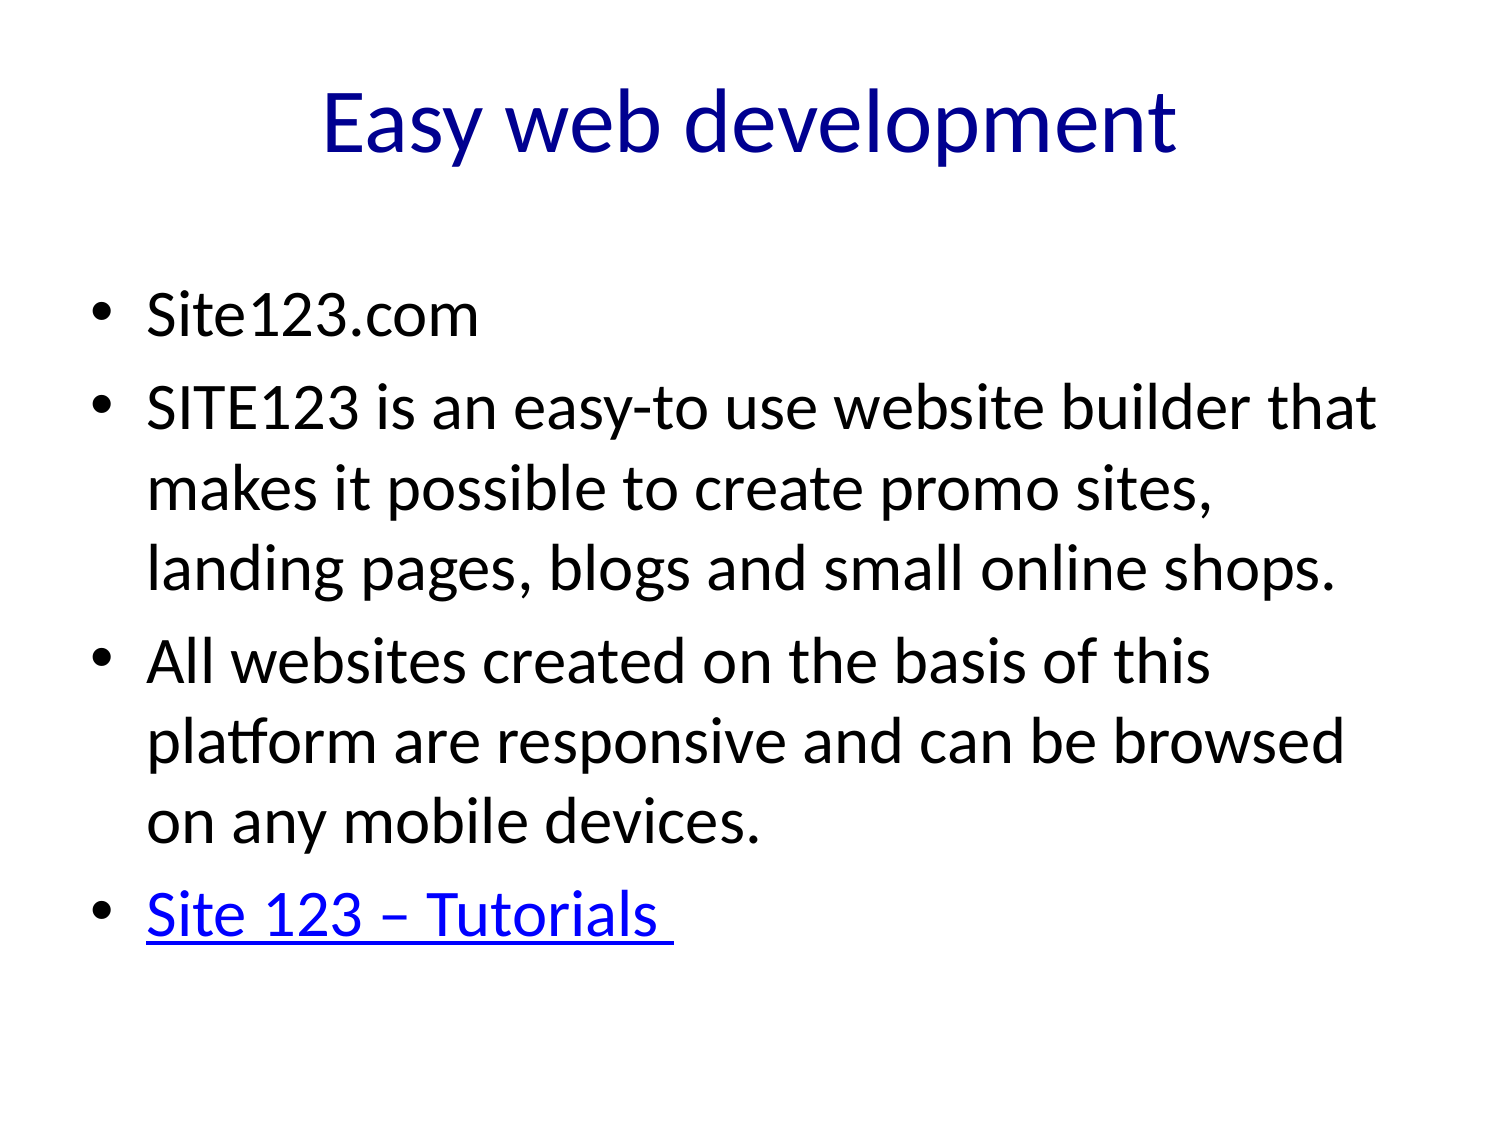

# Easy web development
Site123.com
SITE123 is an easy-to use website builder that makes it possible to create promo sites, landing pages, blogs and small online shops.
All websites created on the basis of this platform are responsive and can be browsed on any mobile devices.
Site 123 – Tutorials